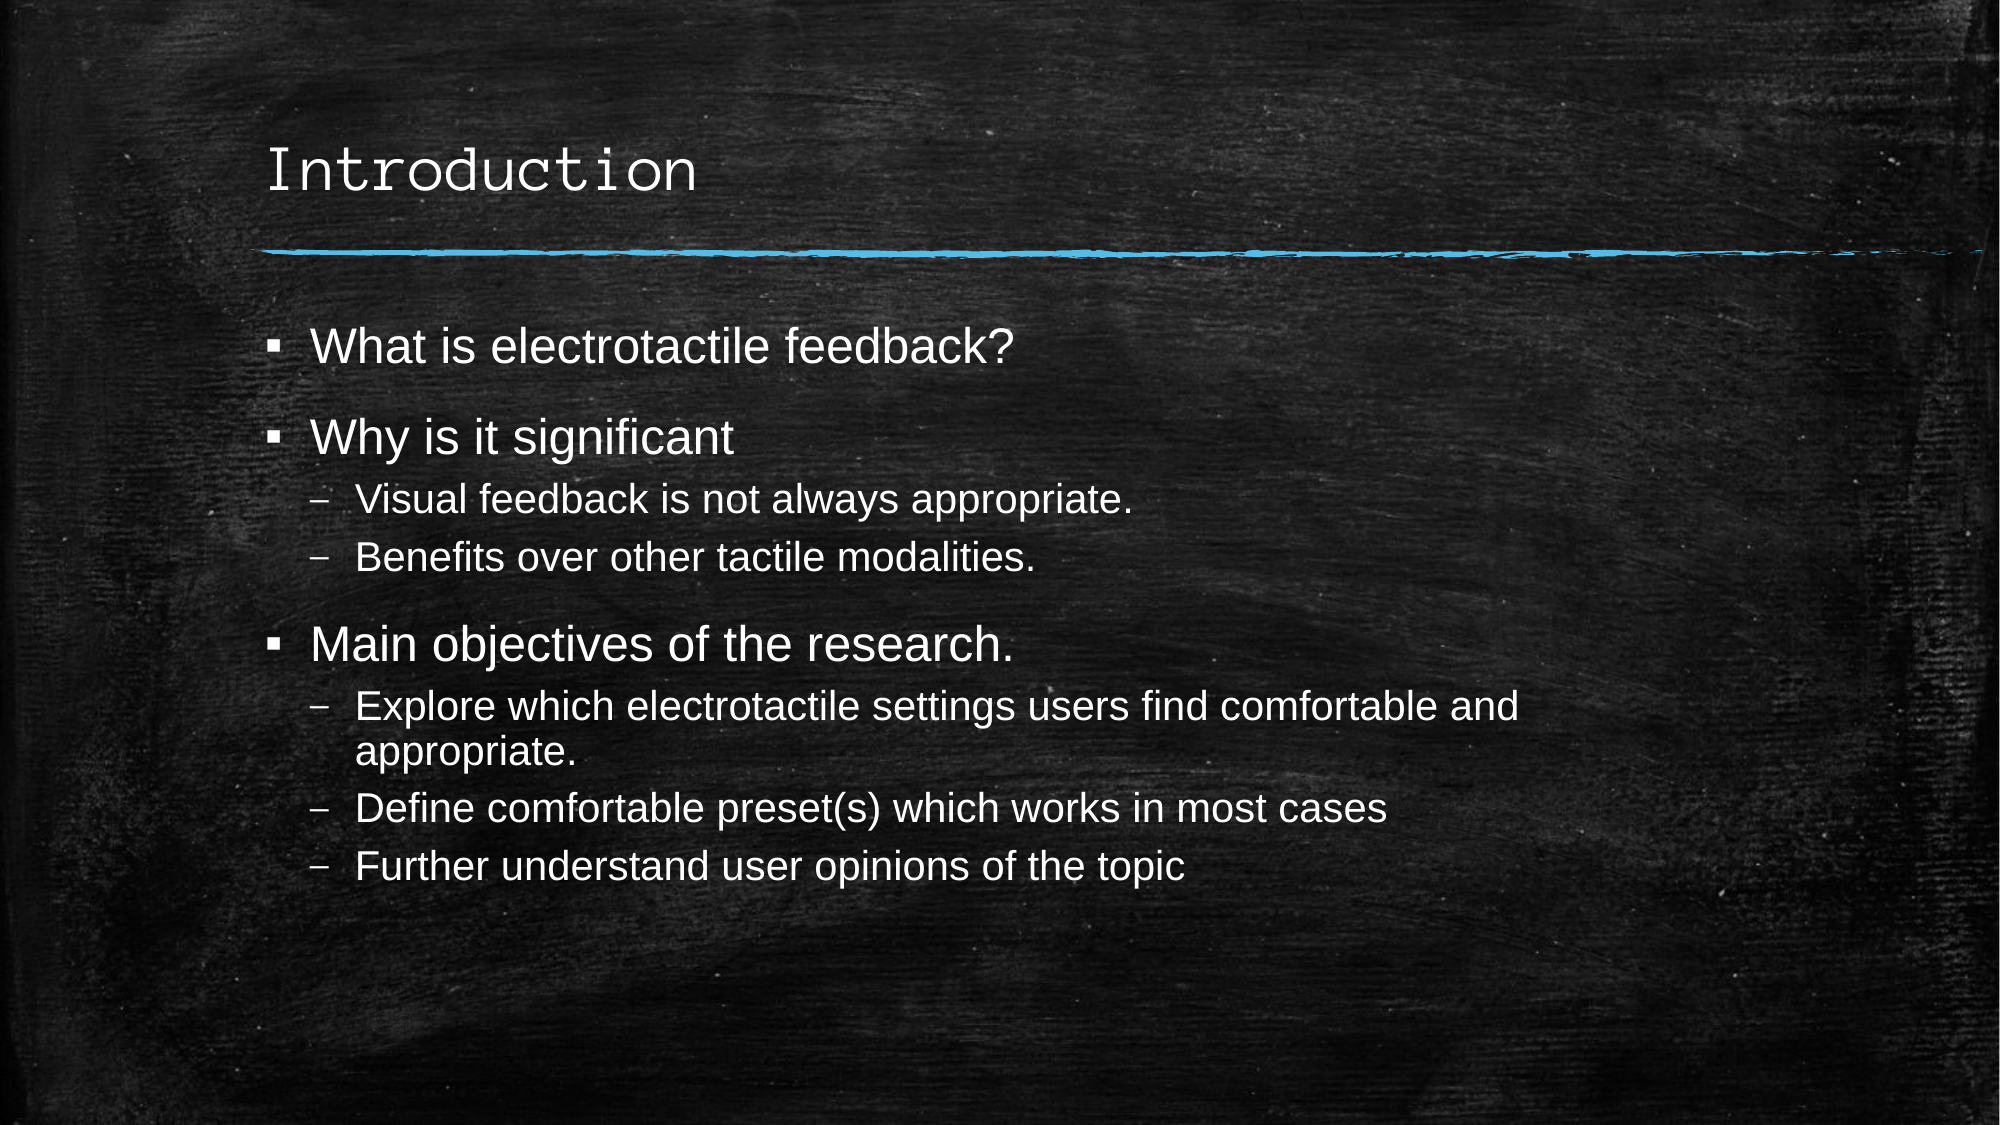

# Introduction
What is electrotactile feedback?
Why is it significant
Visual feedback is not always appropriate.
Benefits over other tactile modalities.
Main objectives of the research.
Explore which electrotactile settings users find comfortable and appropriate.
Define comfortable preset(s) which works in most cases
Further understand user opinions of the topic